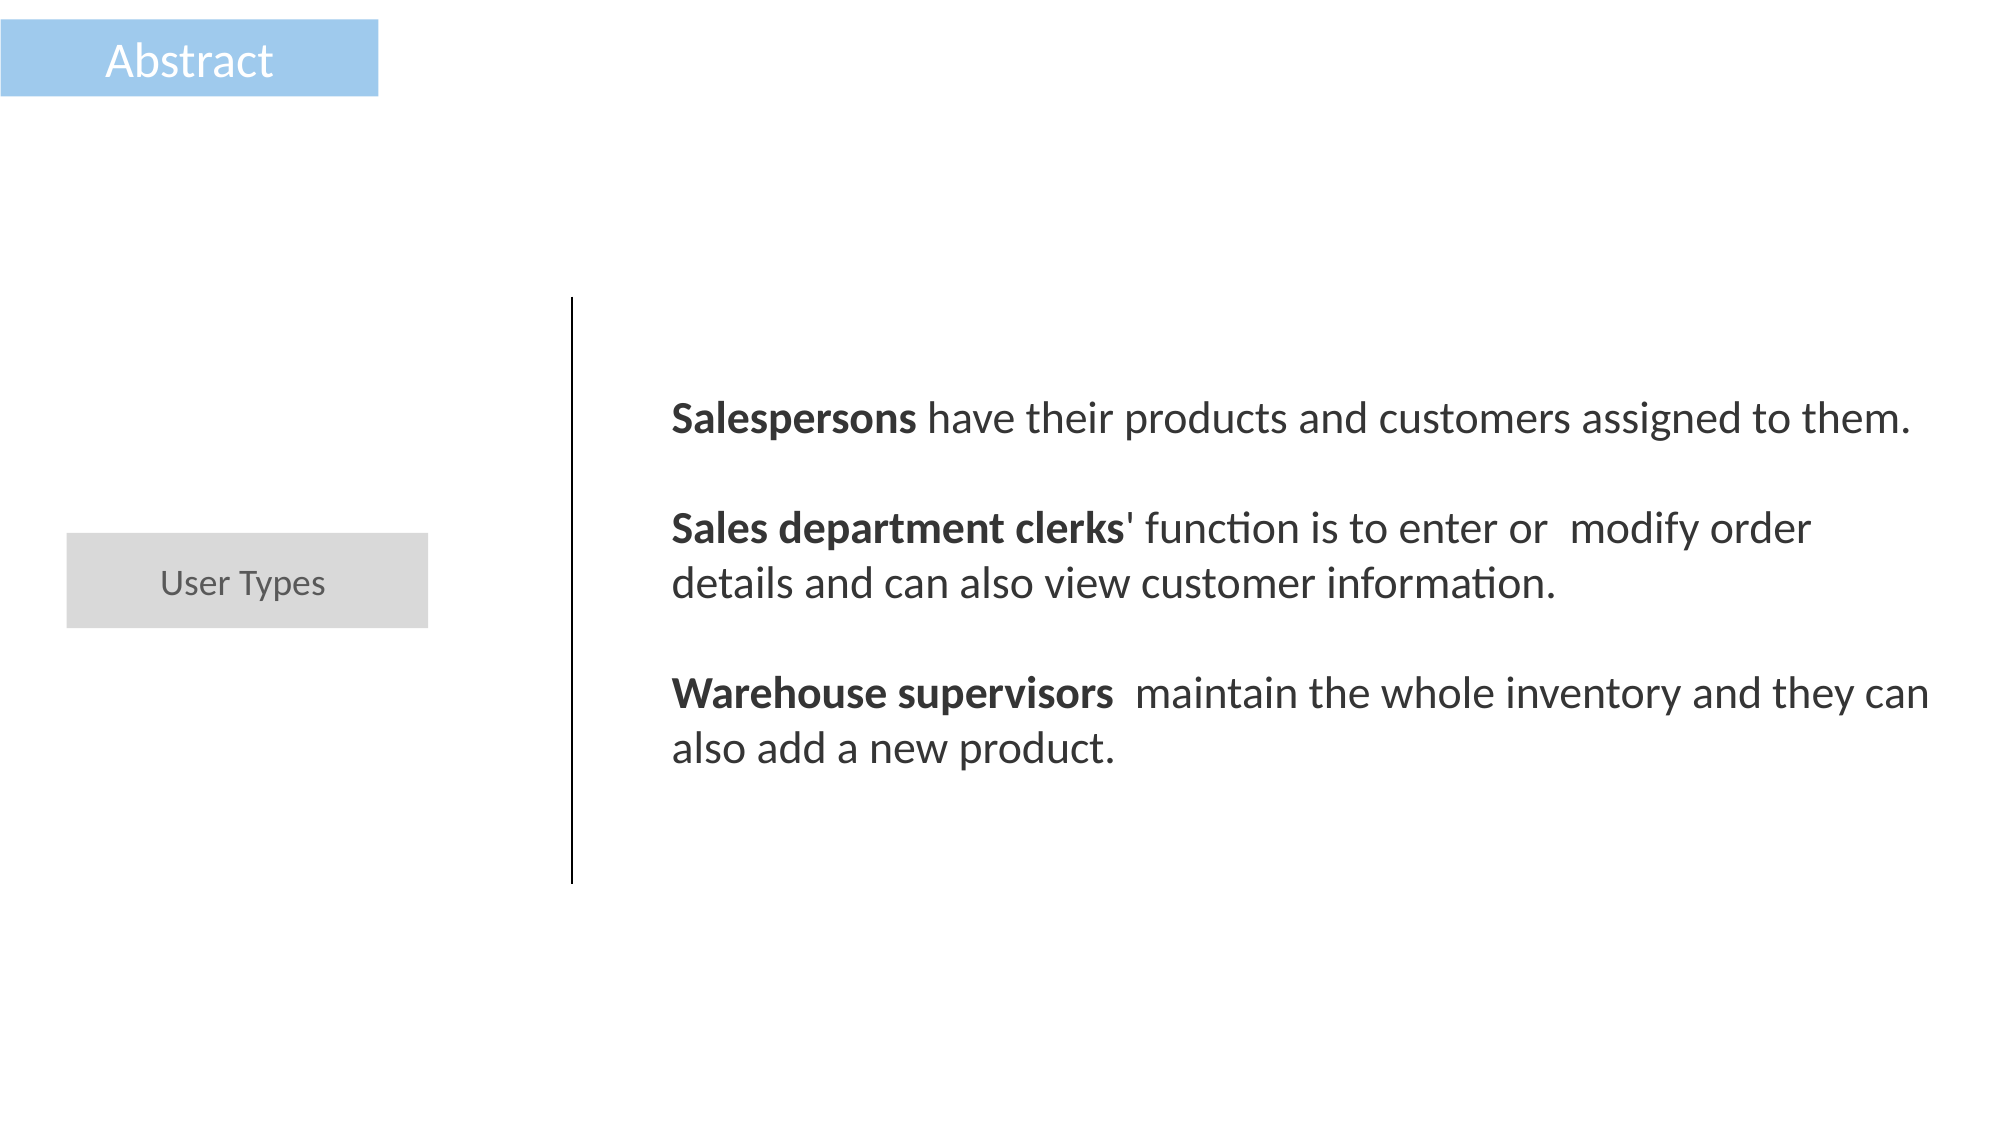

Abstract

Salespersons have their products and customers assigned to them.

Sales department clerks' function is to enter or  modify order details and can also view customer information.

Warehouse supervisors  maintain the whole inventory and they can also add a new product.
User Types